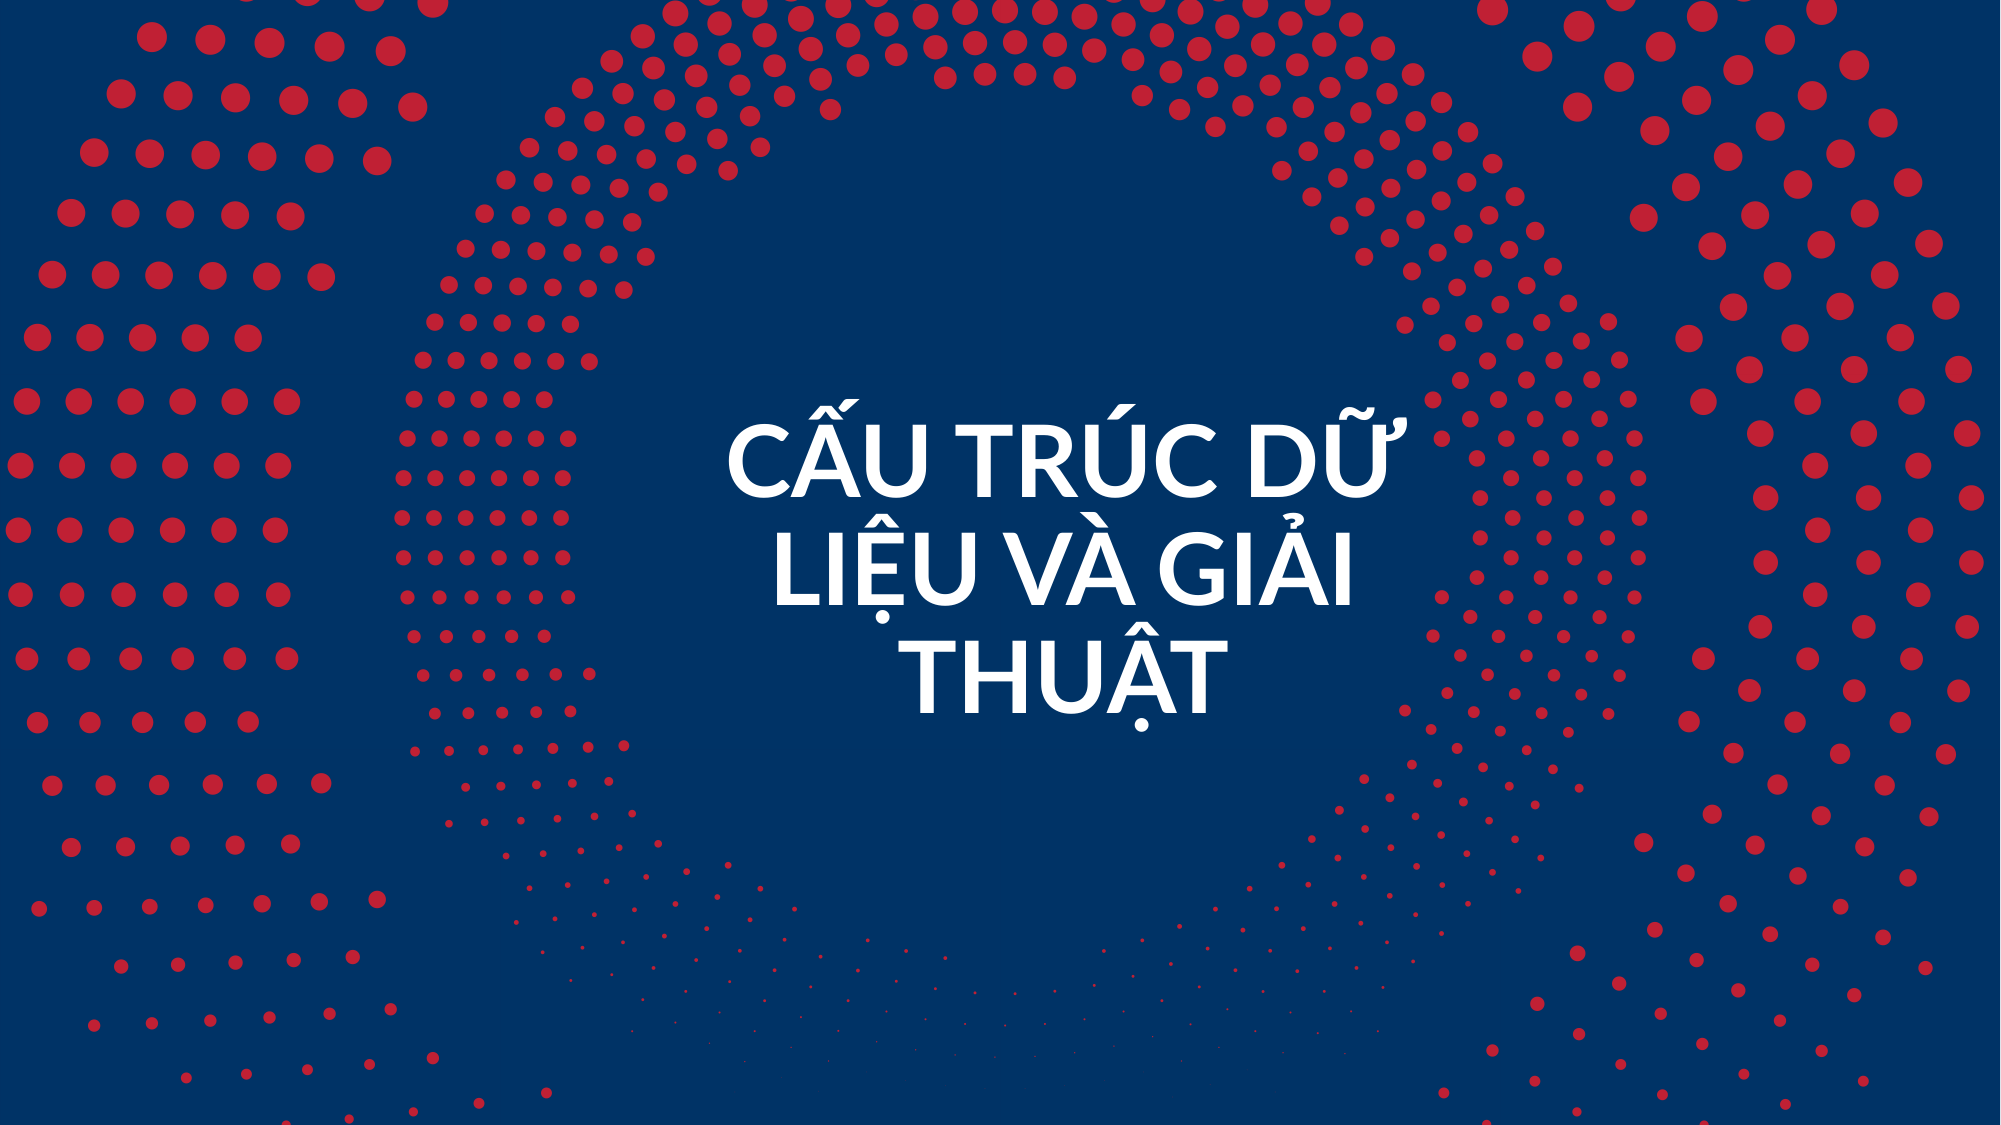

# CẤU TRÚC DỮ LIỆU VÀ GIẢI THUẬT